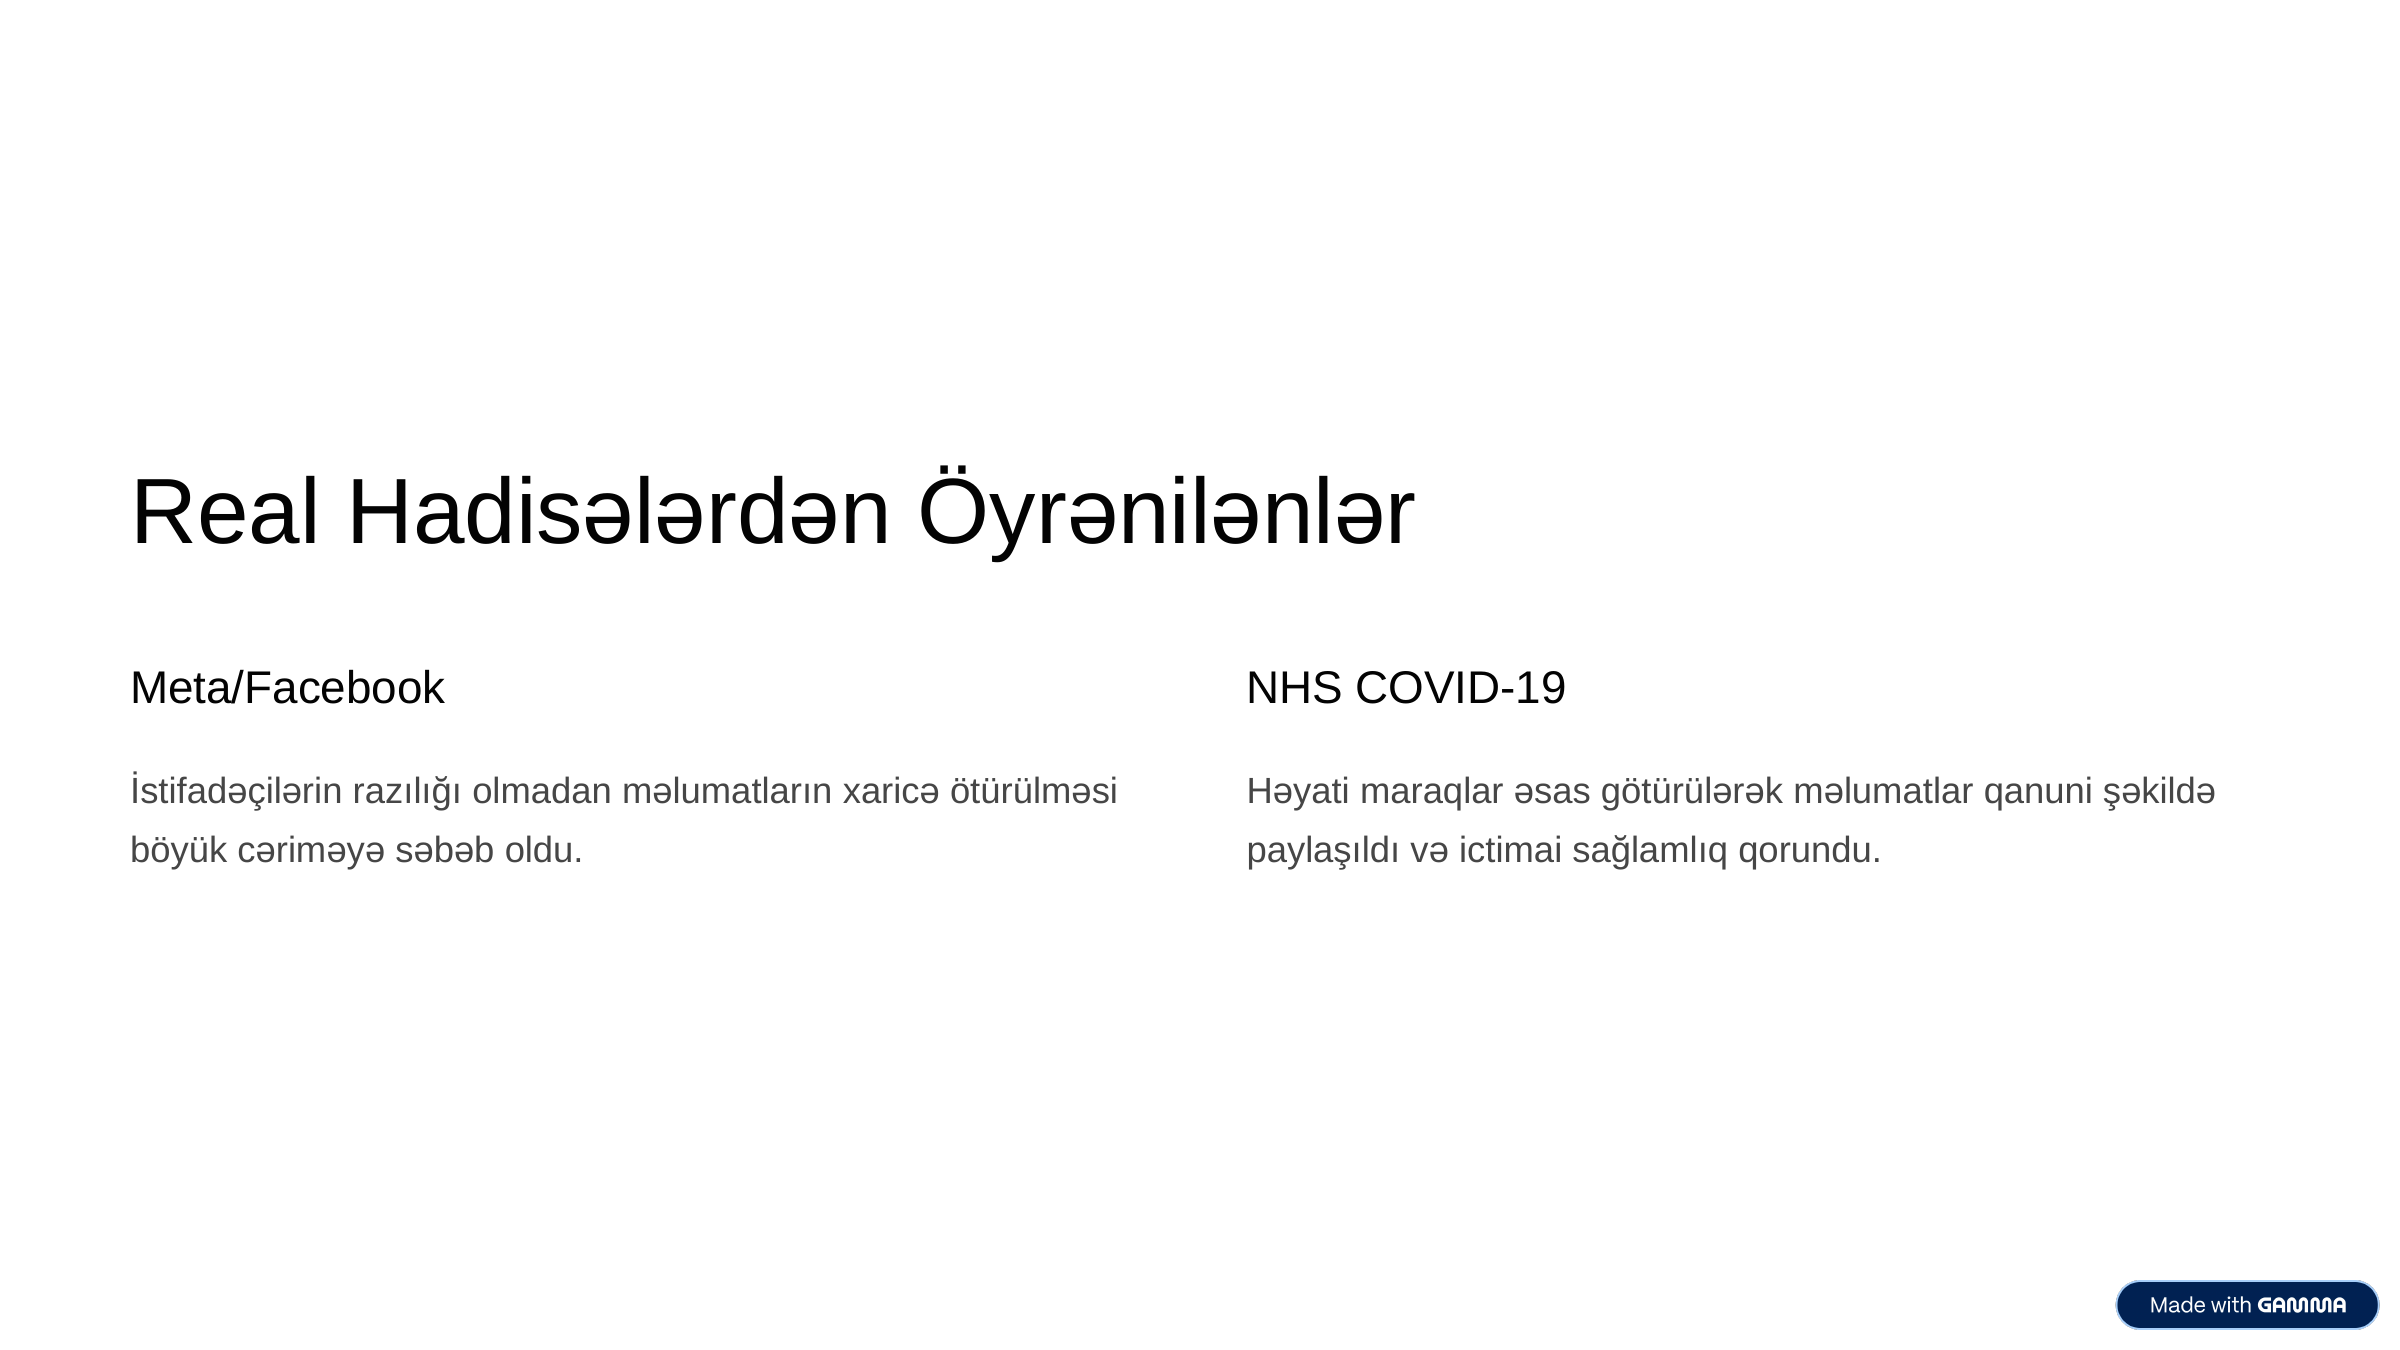

Real Hadisələrdən Öyrənilənlər
Meta/Facebook
NHS COVID-19
İstifadəçilərin razılığı olmadan məlumatların xaricə ötürülməsi böyük cəriməyə səbəb oldu.
Həyati maraqlar əsas götürülərək məlumatlar qanuni şəkildə paylaşıldı və ictimai sağlamlıq qorundu.